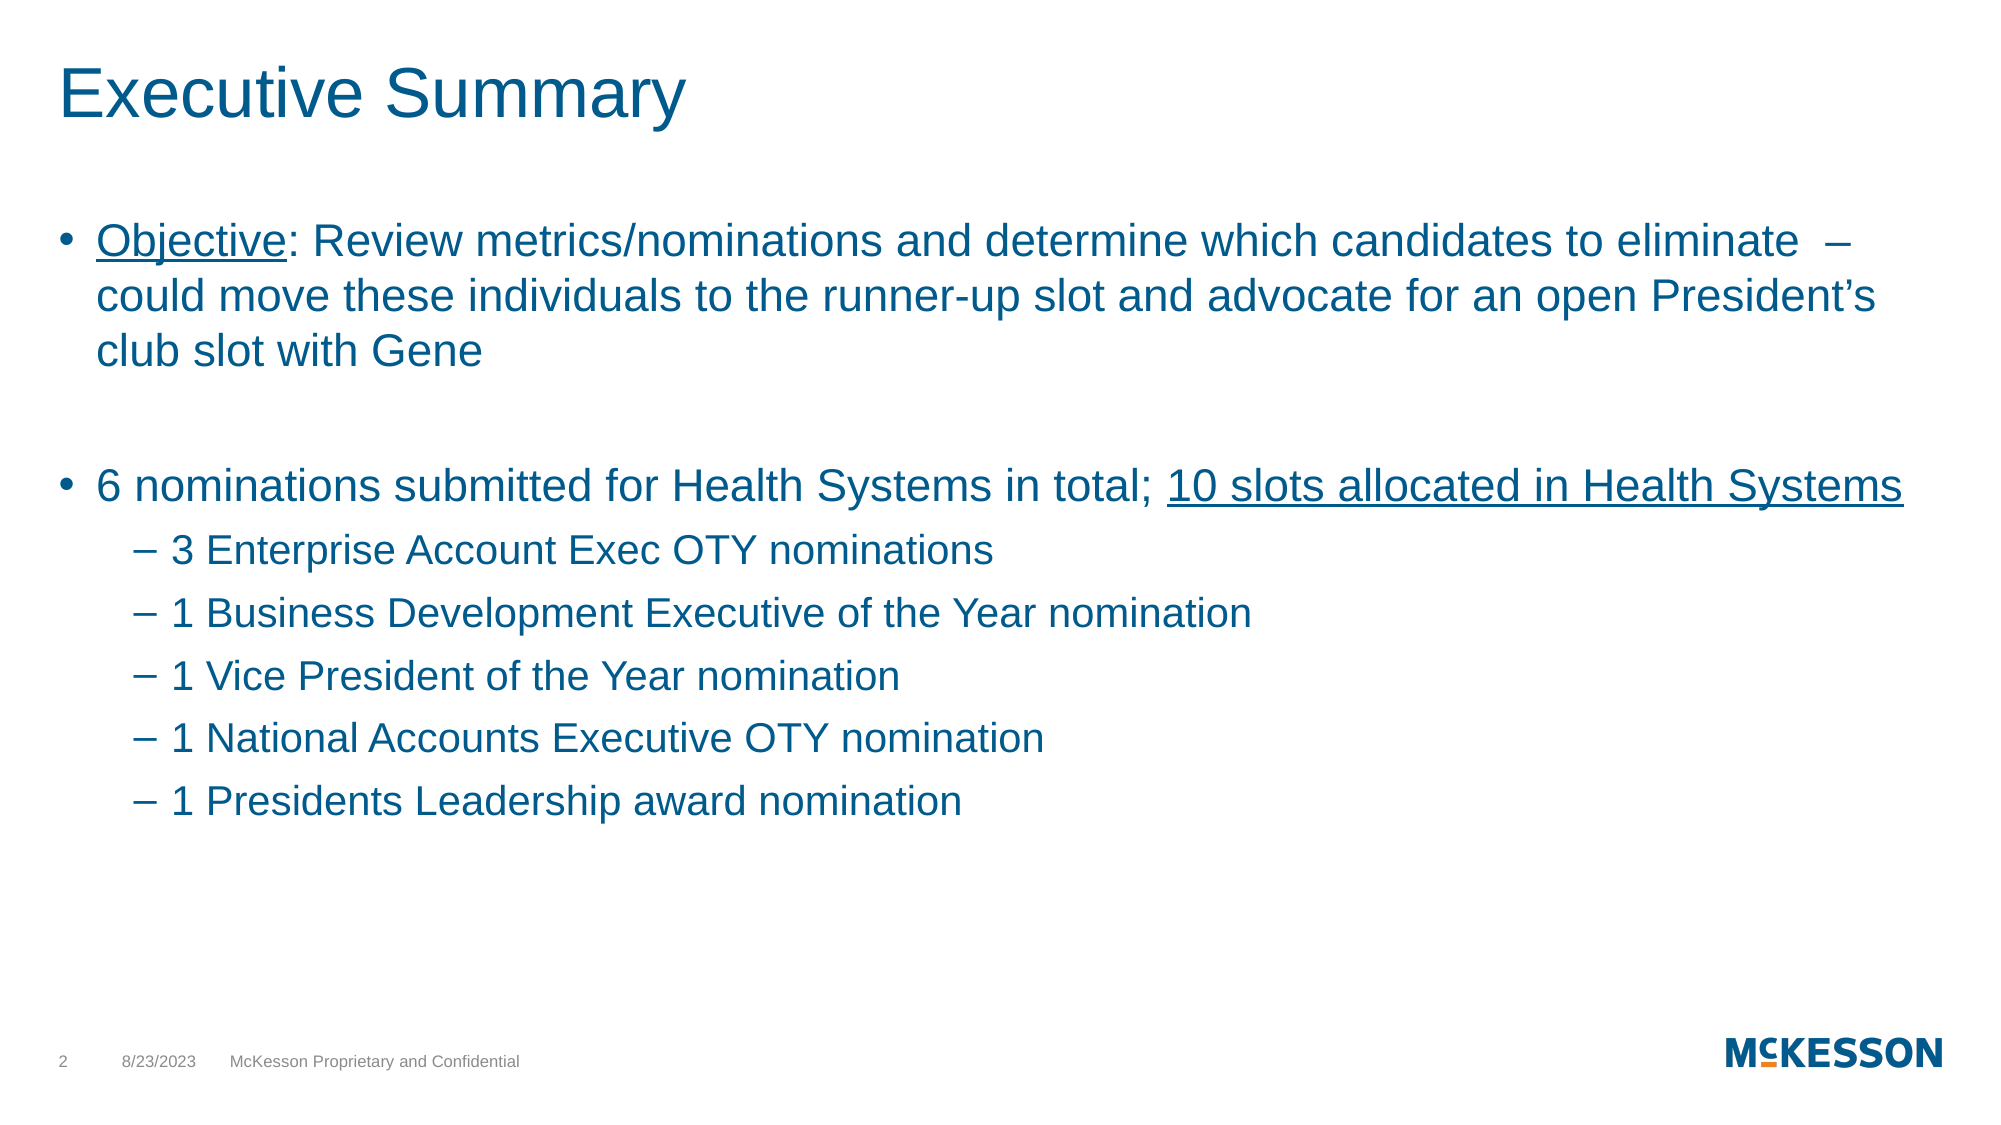

# Executive Summary
Objective: Review metrics/nominations and determine which candidates to eliminate  – could move these individuals to the runner-up slot and advocate for an open President’s club slot with Gene

6 nominations submitted for Health Systems in total; 10 slots allocated in Health Systems
3 Enterprise Account Exec OTY nominations
1 Business Development Executive of the Year nomination
1 Vice President of the Year nomination
1 National Accounts Executive OTY nomination
1 Presidents Leadership award nomination

2
8/23/2023
McKesson Proprietary and Confidential